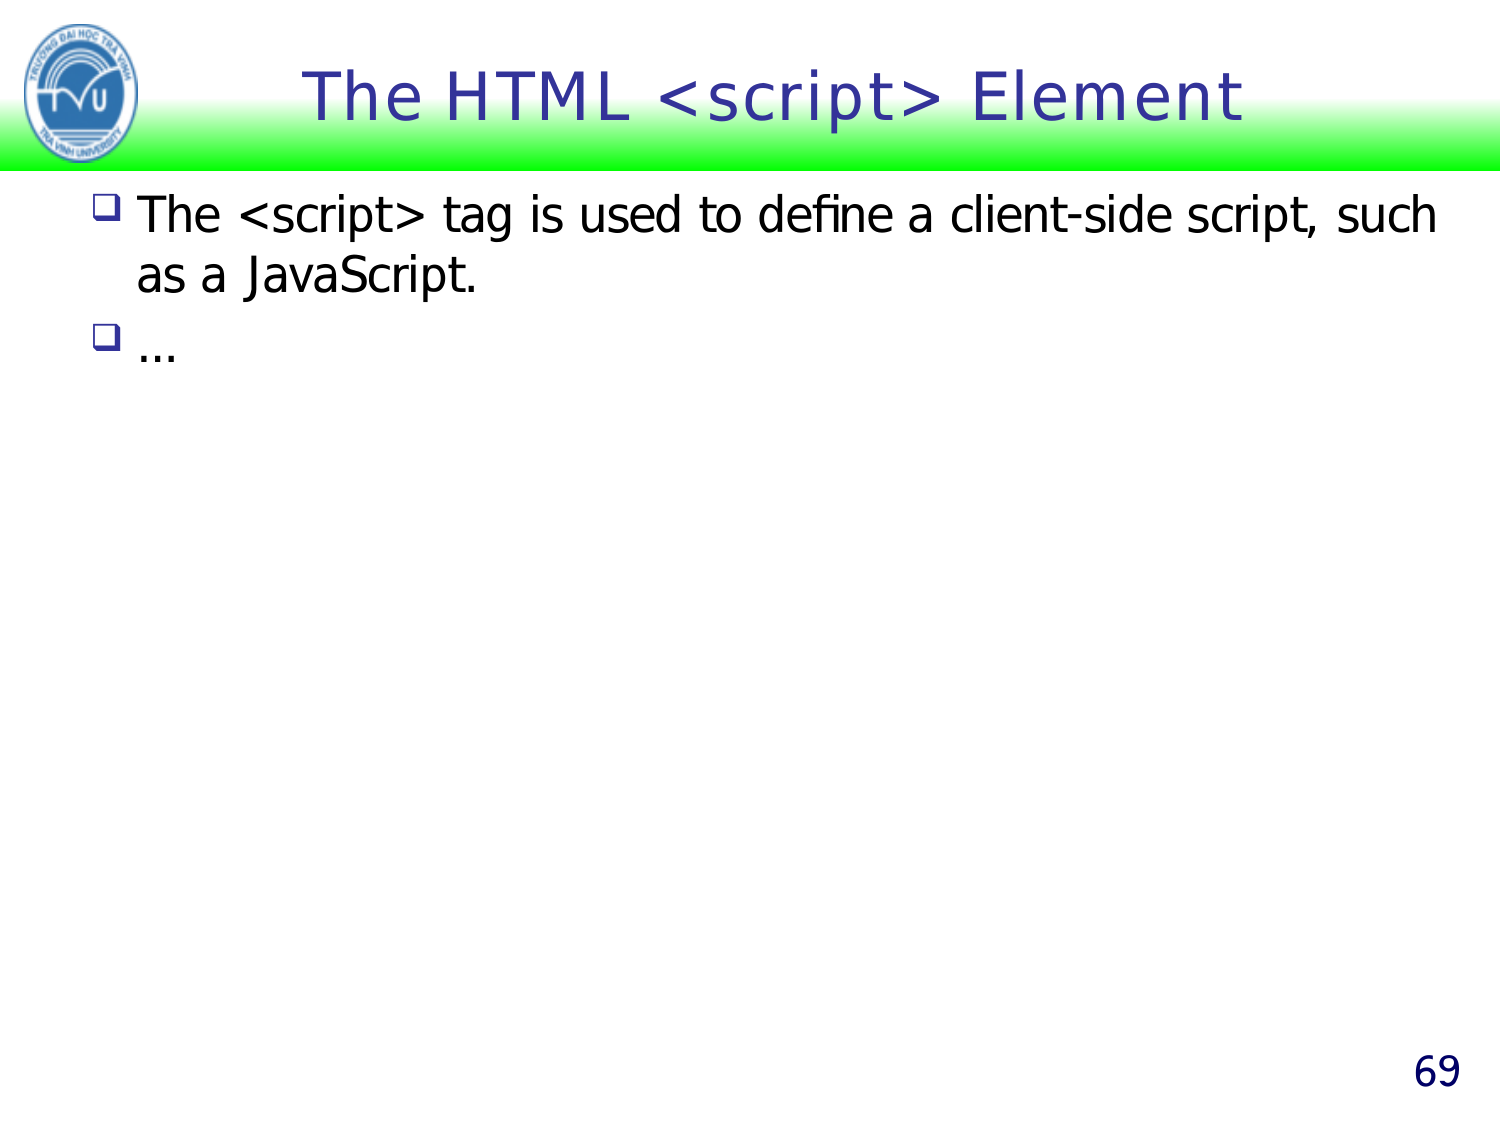

# The HTML <script> Element
The <script> tag is used to define a client-side script, such as a JavaScript.
…
69